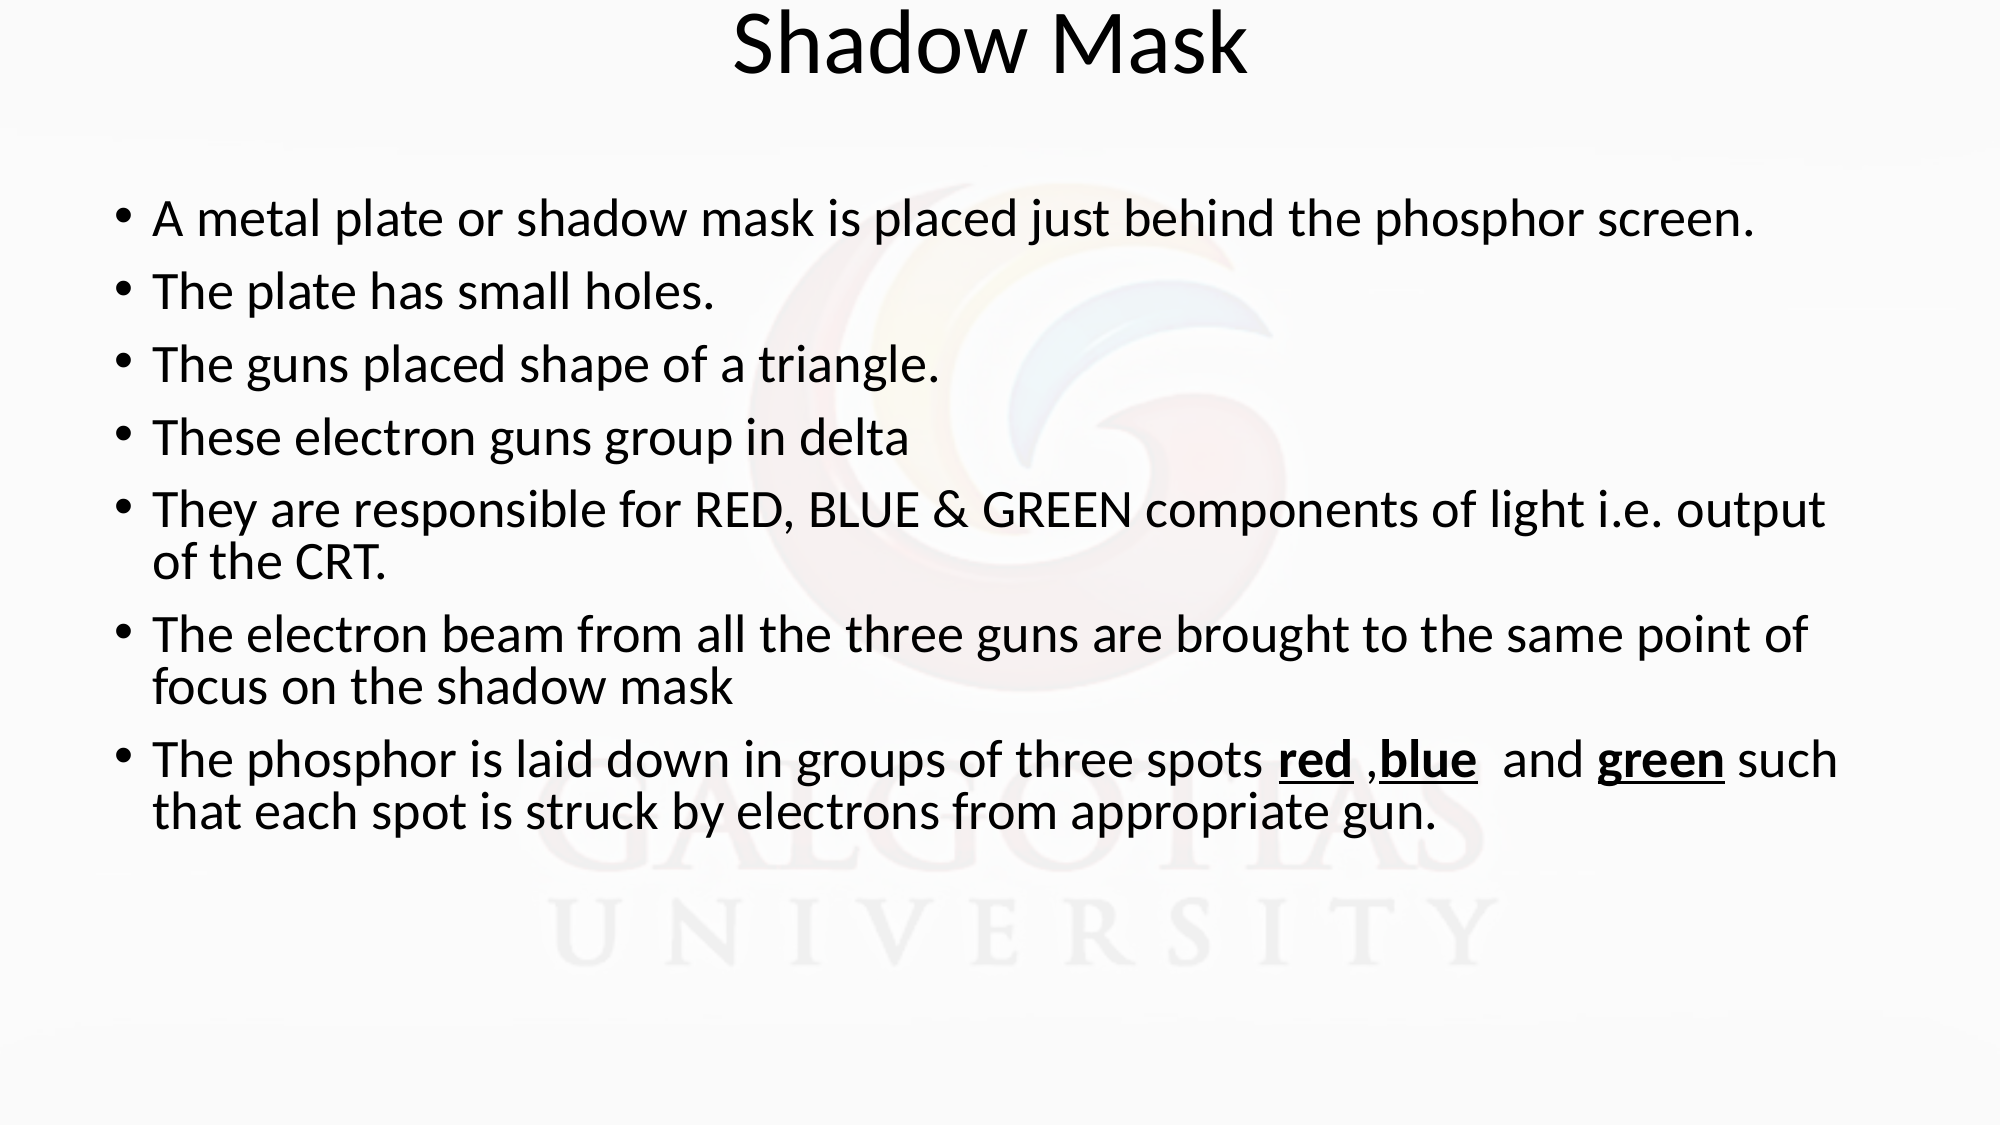

# Shadow Mask
A metal plate or shadow mask is placed just behind the phosphor screen.
The plate has small holes.
The guns placed shape of a triangle.
These electron guns group in delta
They are responsible for RED, BLUE & GREEN components of light i.e. output of the CRT.
The electron beam from all the three guns are brought to the same point of focus on the shadow mask
The phosphor is laid down in groups of three spots red ,blue  and green such that each spot is struck by electrons from appropriate gun.